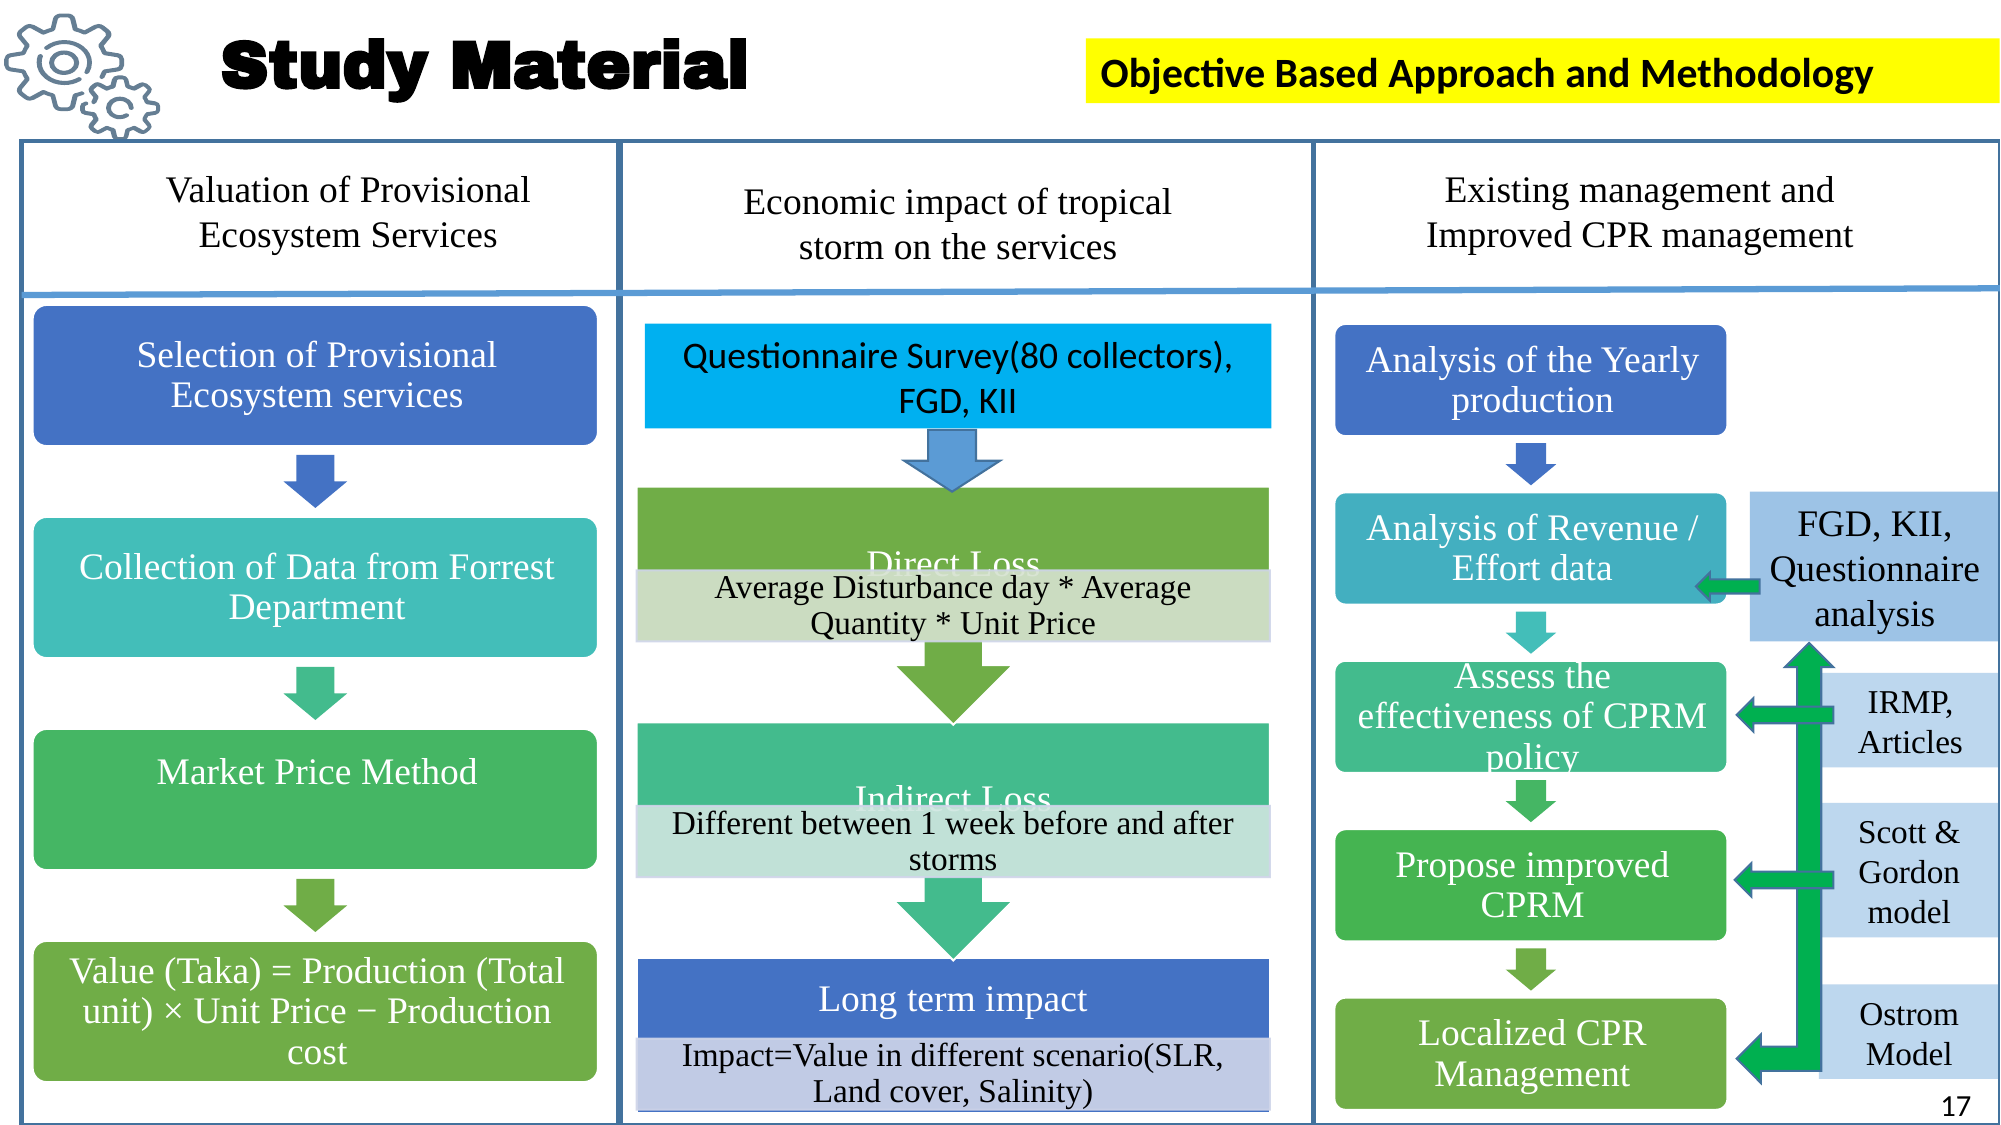

# Study Material

Objective Based Approach and Methodology

Valuation of Provisional Ecosystem Services
Existing management and Improved CPR management
Economic impact of tropical storm on the services
Selection of Provisional Ecosystem services

Collection of Data from Forrest Department

Market Price Method

Value (Taka) = Production (Total unit) × Unit Price − Production cost
Questionnaire Survey(80 collectors), FGD, KII
Analysis of the Yearly production

Analysis of Revenue / Effort data

Assess the effectiveness of CPRM policy

Propose improved CPRM

Localized CPR Management
FGD, KII, Questionnaire analysis

IRMP, Articles

Scott & Gordon model

Ostrom Model

Long term impact
Impact=Value in different scenario(SLR, Land cover, Salinity)
Indirect Loss
Different between 1 week before and after storms
Direct Loss
Average Disturbance day * Average Quantity * Unit Price
17